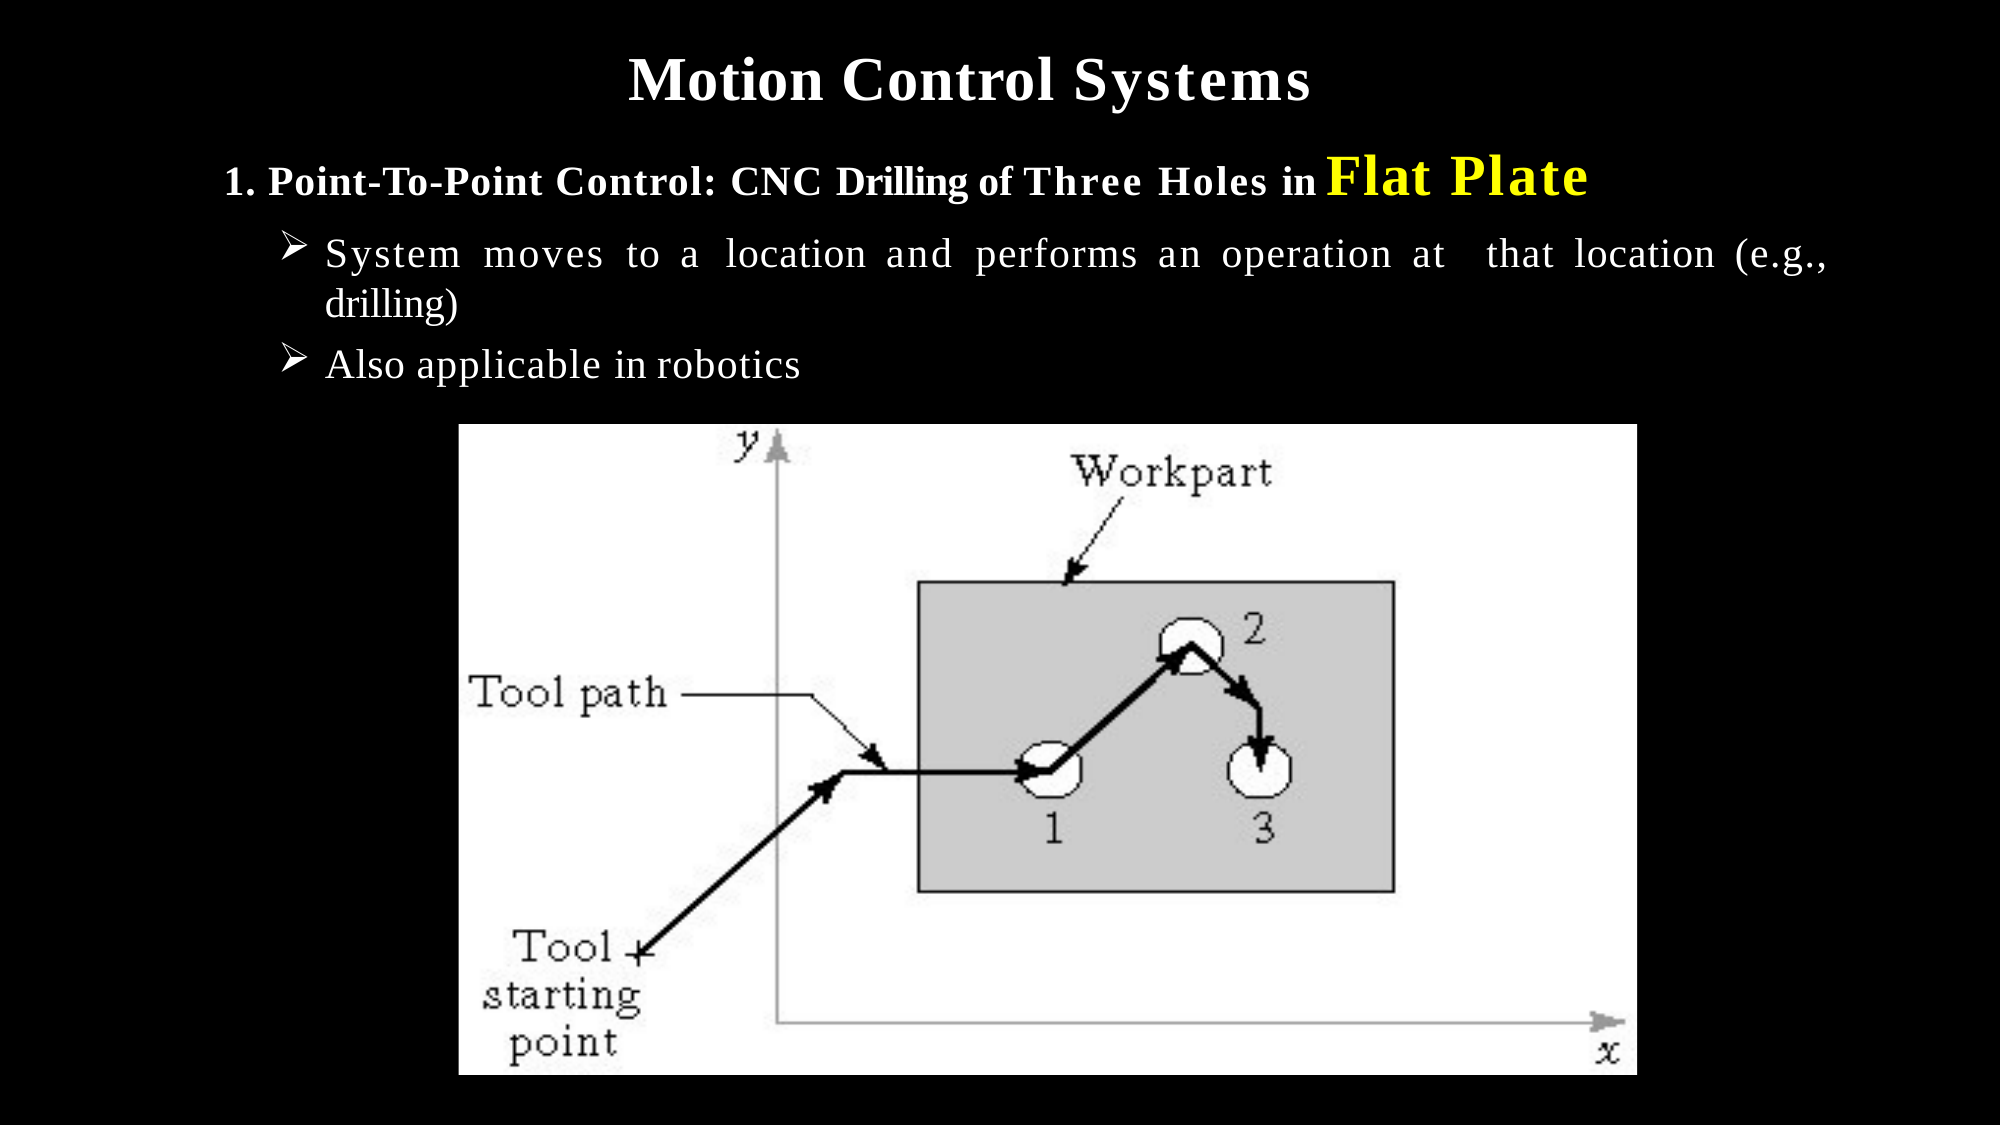

Motion Control Systems
1. Point-To-Point Control: CNC Drilling of Three Holes in Flat Plate
System moves to a location and performs an operation at  that location (e.g., drilling)
Also applicable in robotics